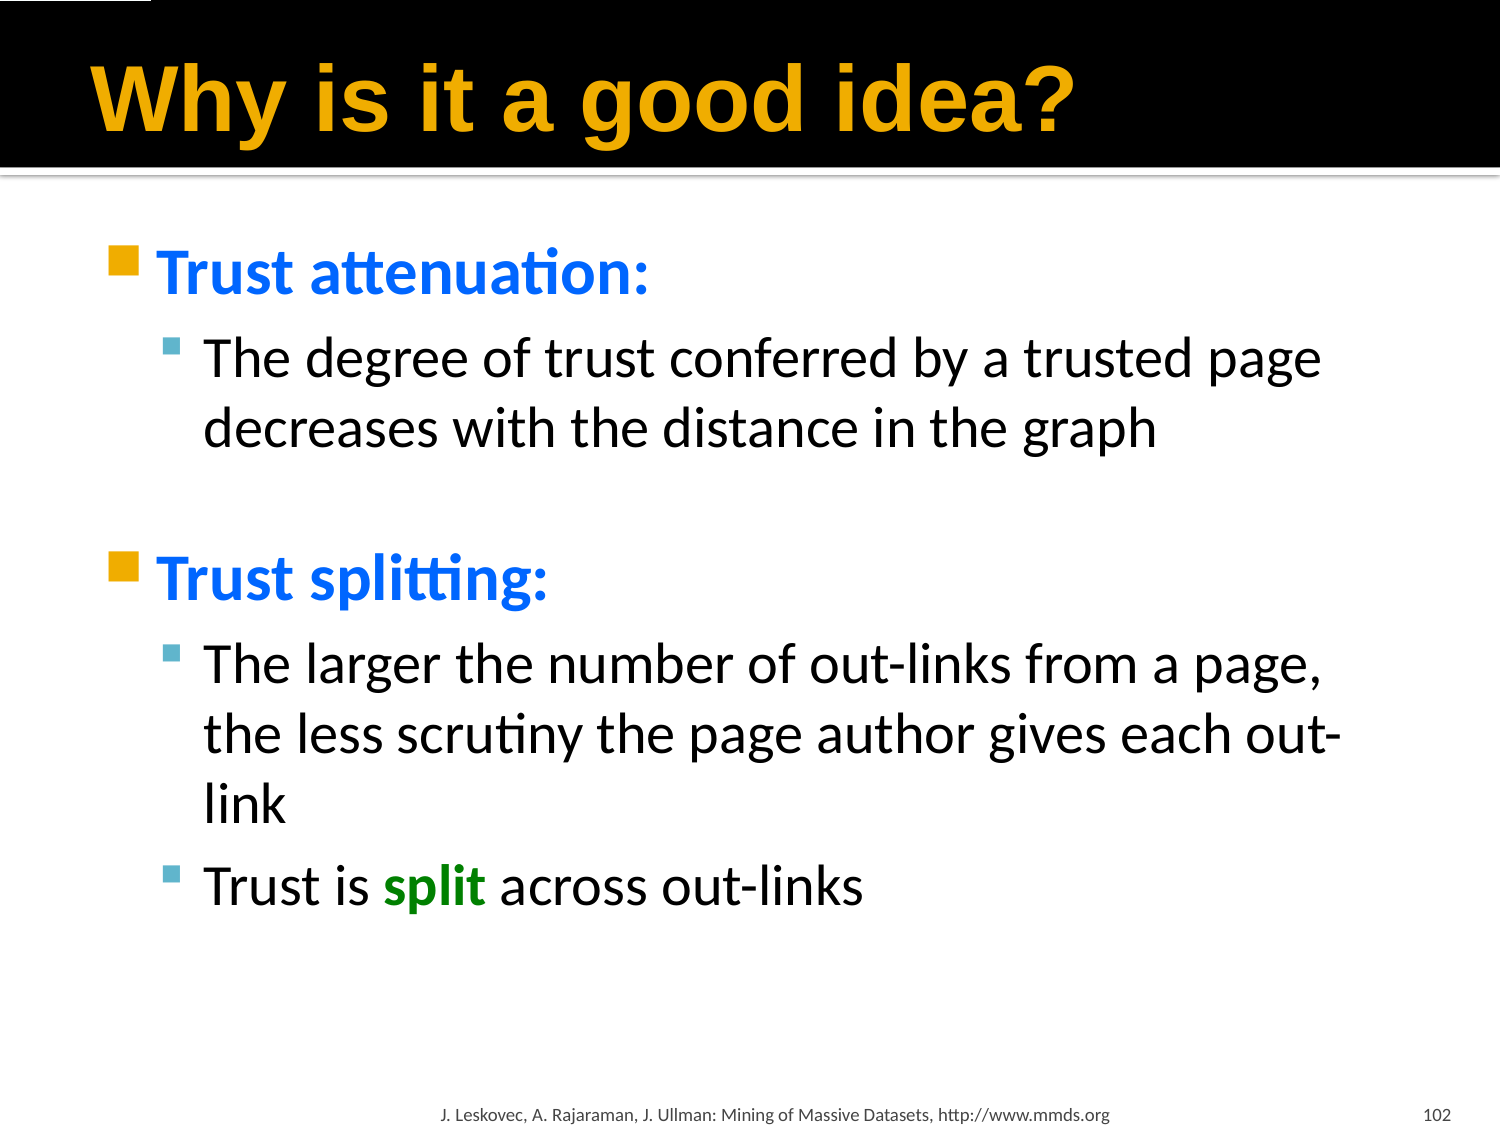

# Why is it a good idea?
Trust attenuation:
The degree of trust conferred by a trusted page decreases with the distance in the graph

Trust splitting:
The larger the number of out-links from a page, the less scrutiny the page author gives each out-link
Trust is split across out-links
J. Leskovec, A. Rajaraman, J. Ullman: Mining of Massive Datasets, http://www.mmds.org
102